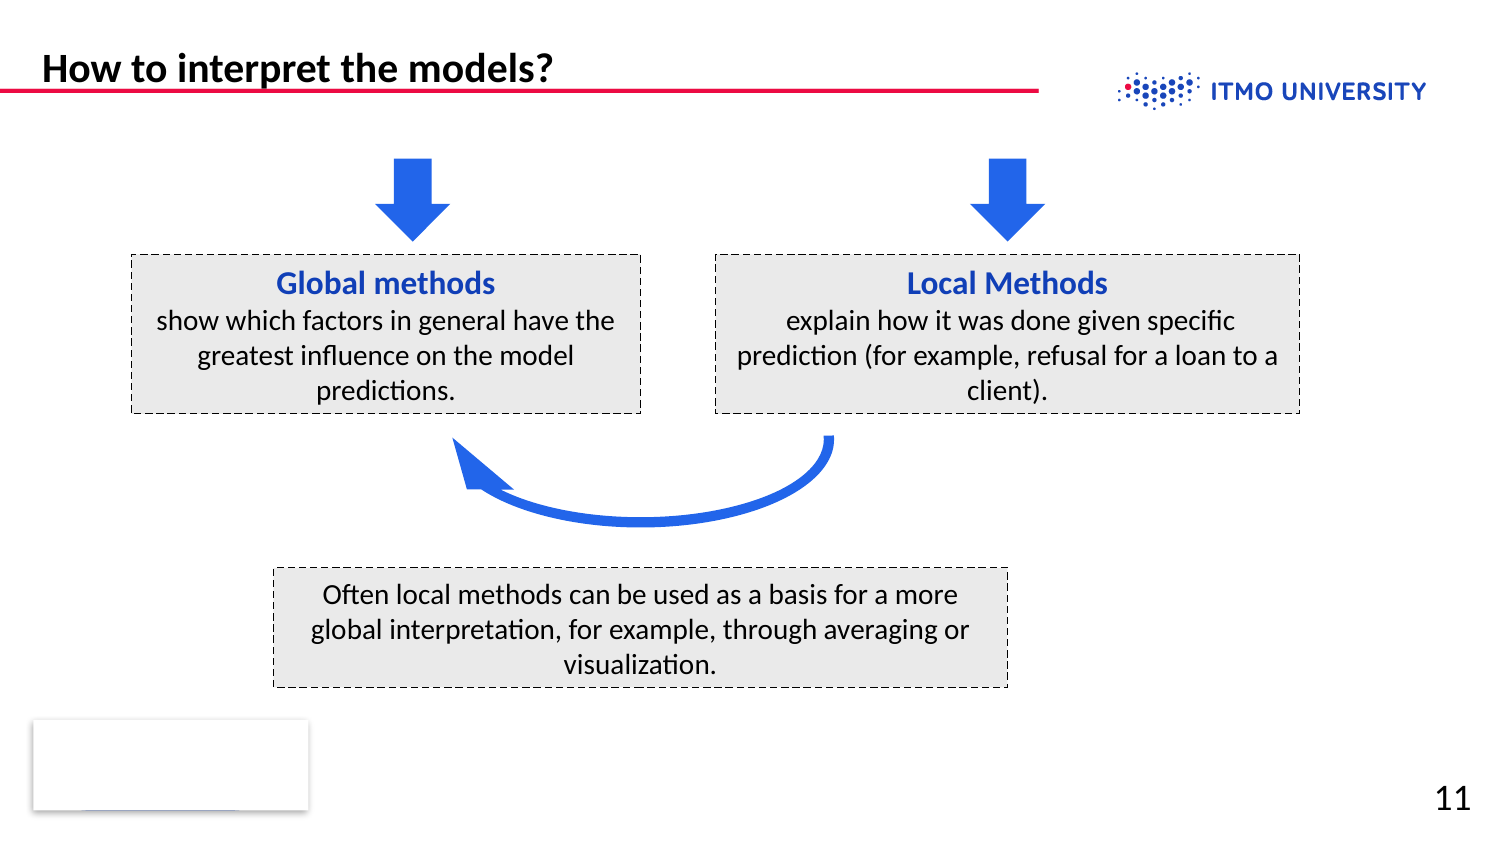

# How to interpret the models?

Local Methods
 explain how it was done given specific prediction (for example, refusal for a loan to a client).
Global methods
show which factors in general have the greatest influence on the model predictions.

Often local methods can be used as a basis for a more global interpretation, for example, through averaging or visualization.